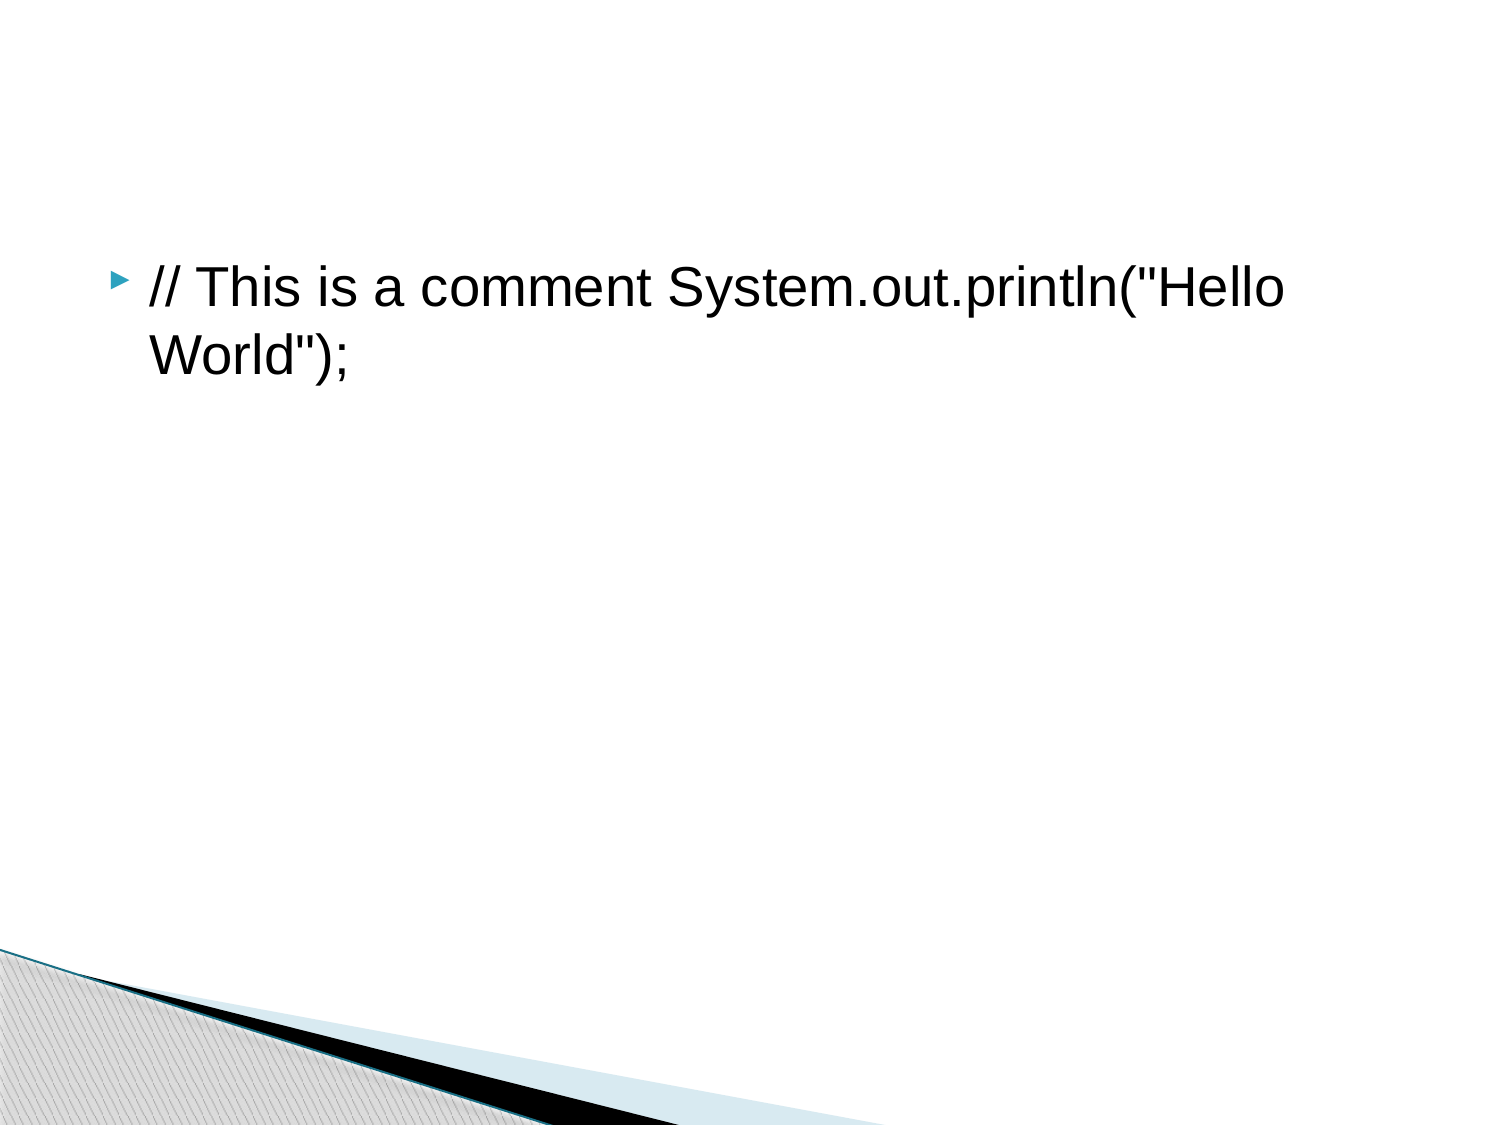

#
// This is a comment System.out.println("Hello World");